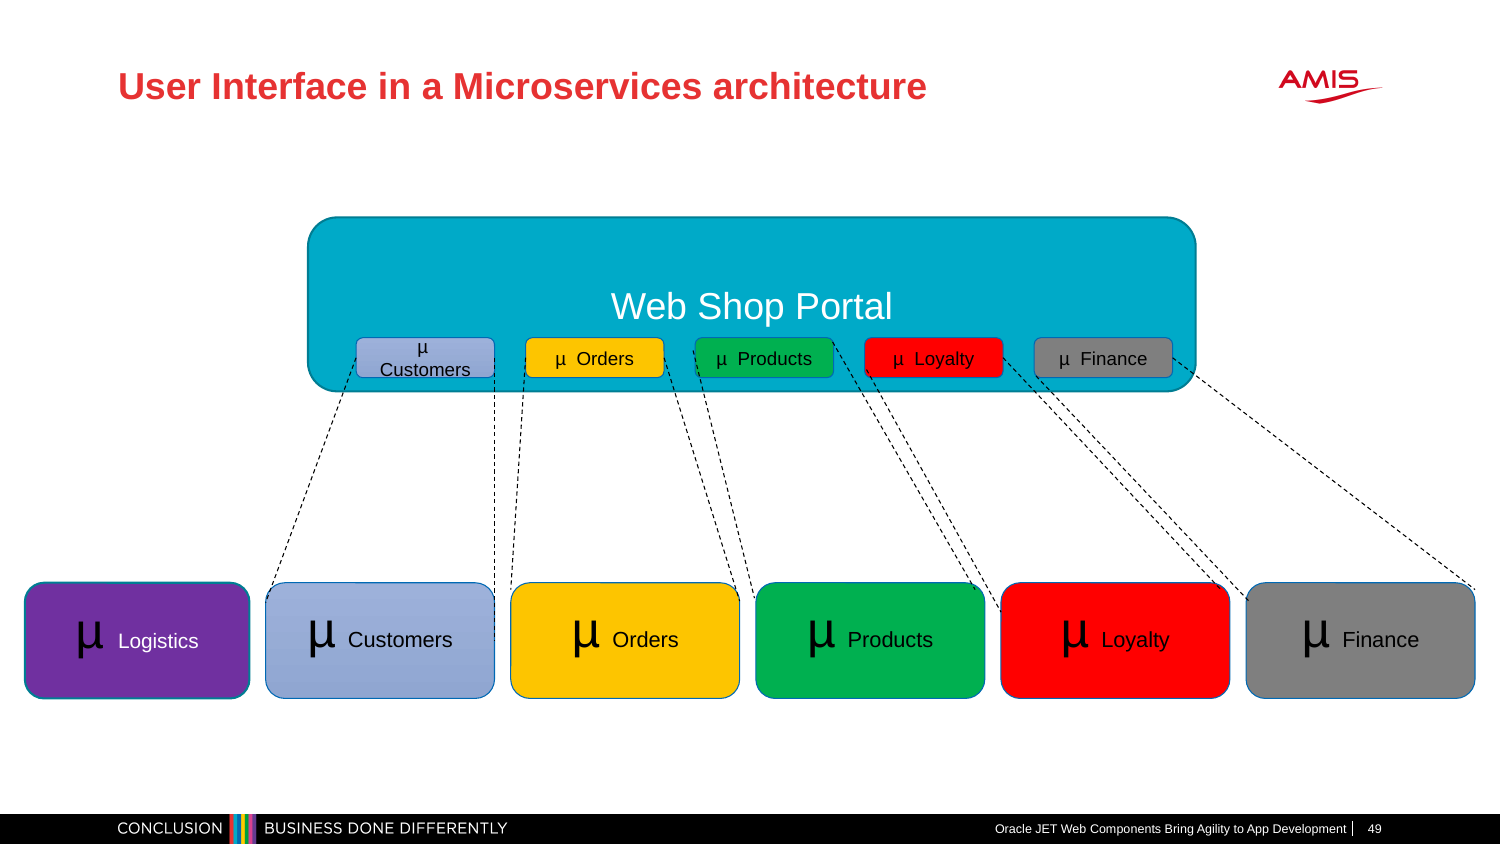

# User Interface in a Microservices architecture

Web Shop Portal
µ  Customers
µ  Orders
µ  Products
µ  Loyalty
µ  Finance
µ Logistics

µ  Customers

µ  Orders

µ  Products

µ  Loyalty

µ  Finance

Oracle JET Web Components Bring Agility to App Development
49